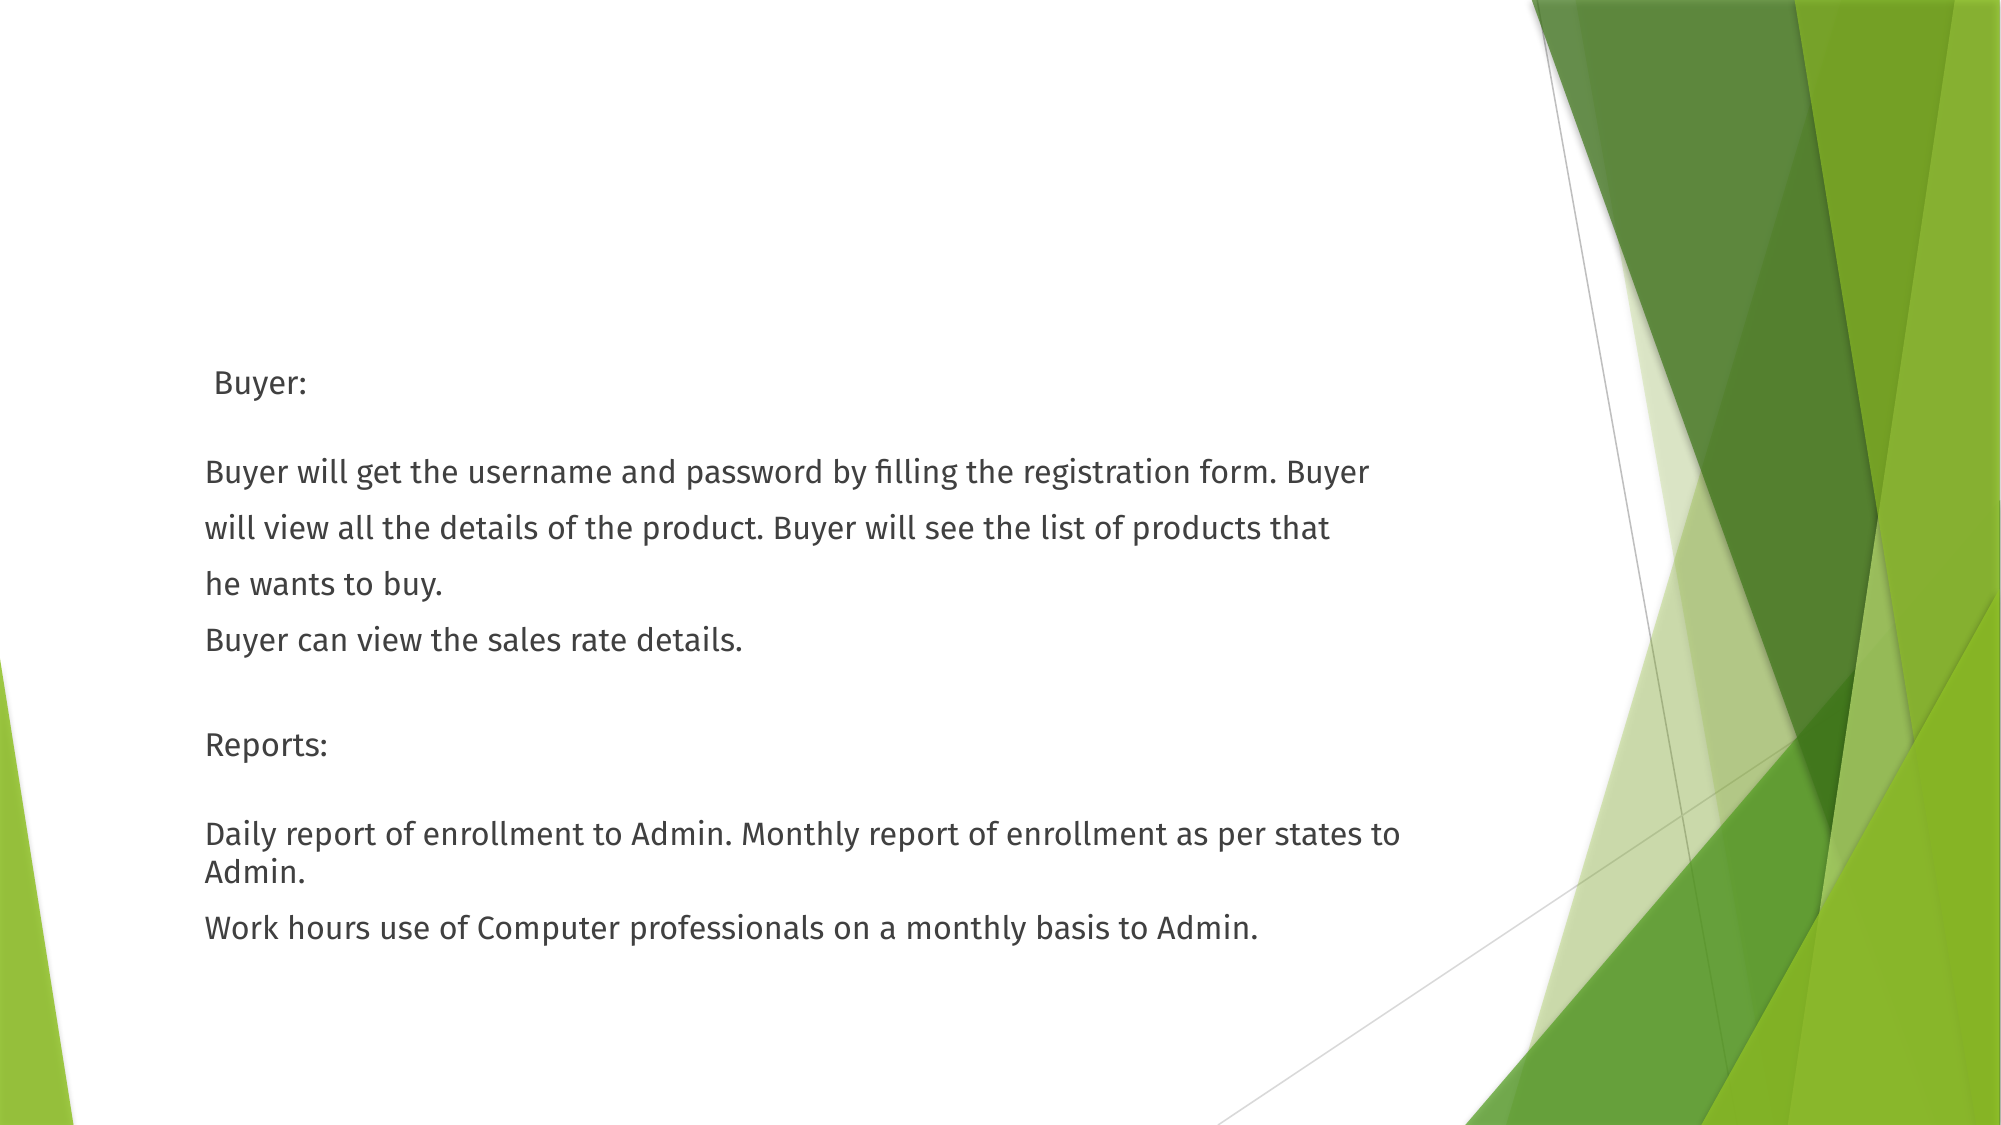

#
 Buyer:
Buyer will get the username and password by filling the registration form. Buyer
will view all the details of the product. Buyer will see the list of products that
he wants to buy.
Buyer can view the sales rate details.
Reports:
Daily report of enrollment to Admin. Monthly report of enrollment as per states to Admin.
Work hours use of Computer professionals on a monthly basis to Admin.